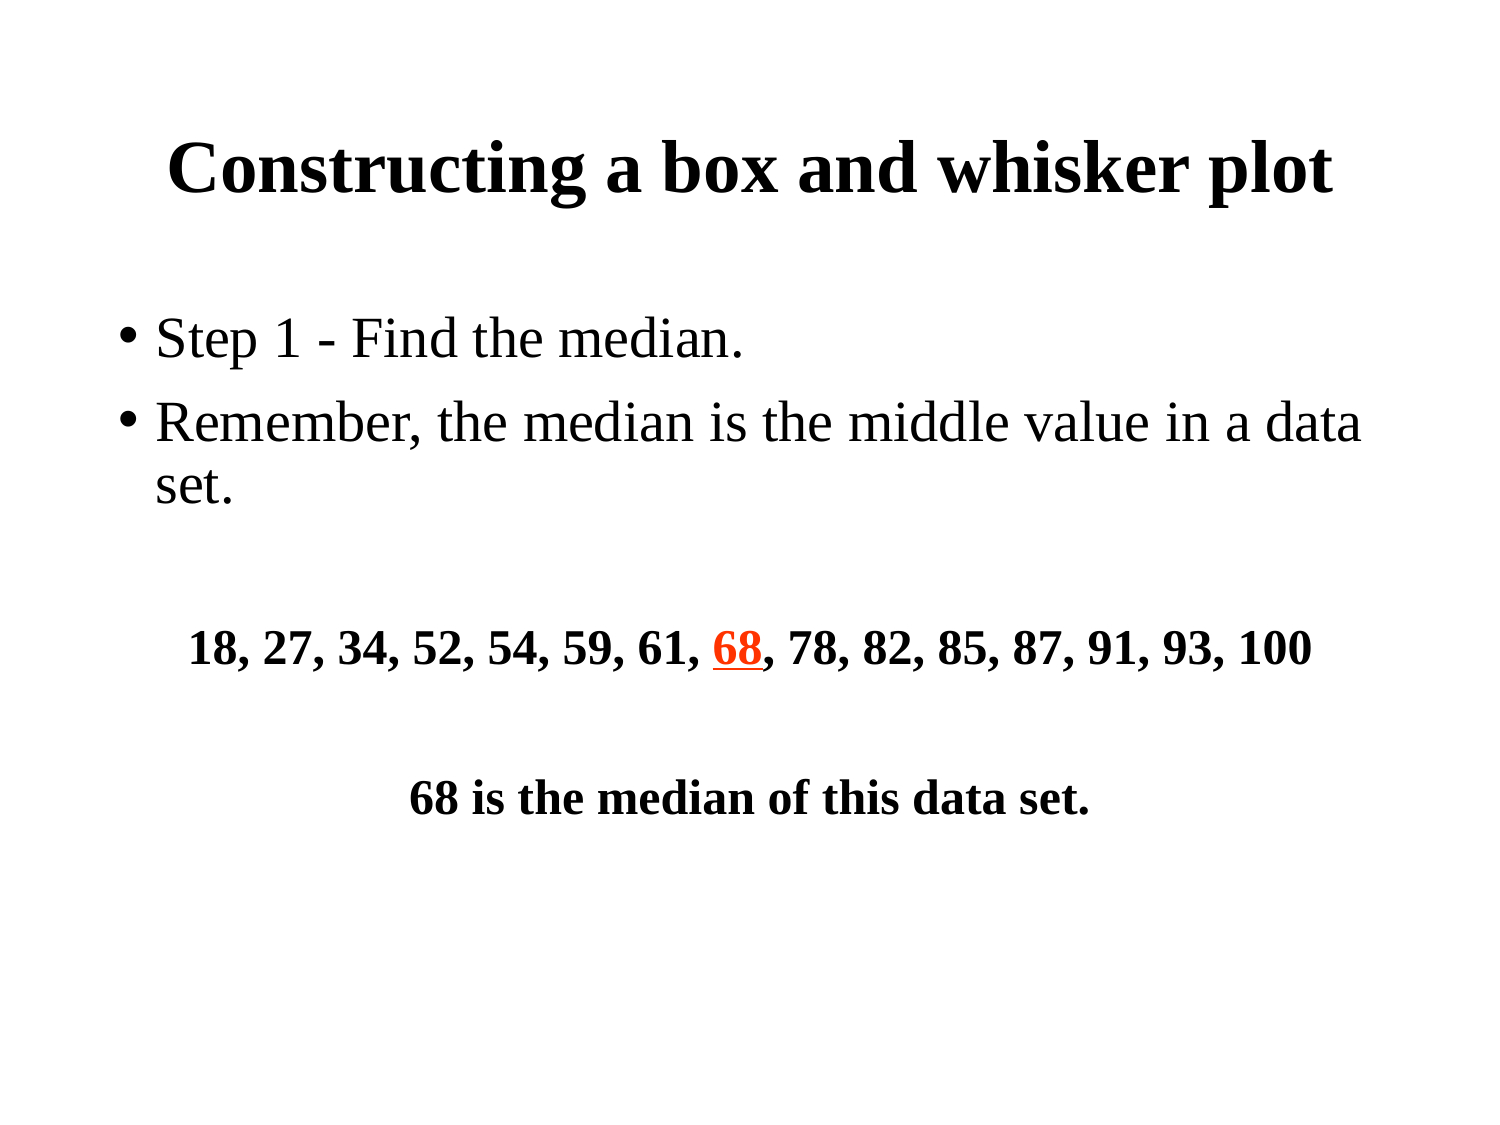

# Constructing a box and whisker plot
Step 1 - Find the median.
Remember, the median is the middle value in a data set.

18, 27, 34, 52, 54, 59, 61, 68, 78, 82, 85, 87, 91, 93, 100

68 is the median of this data set.